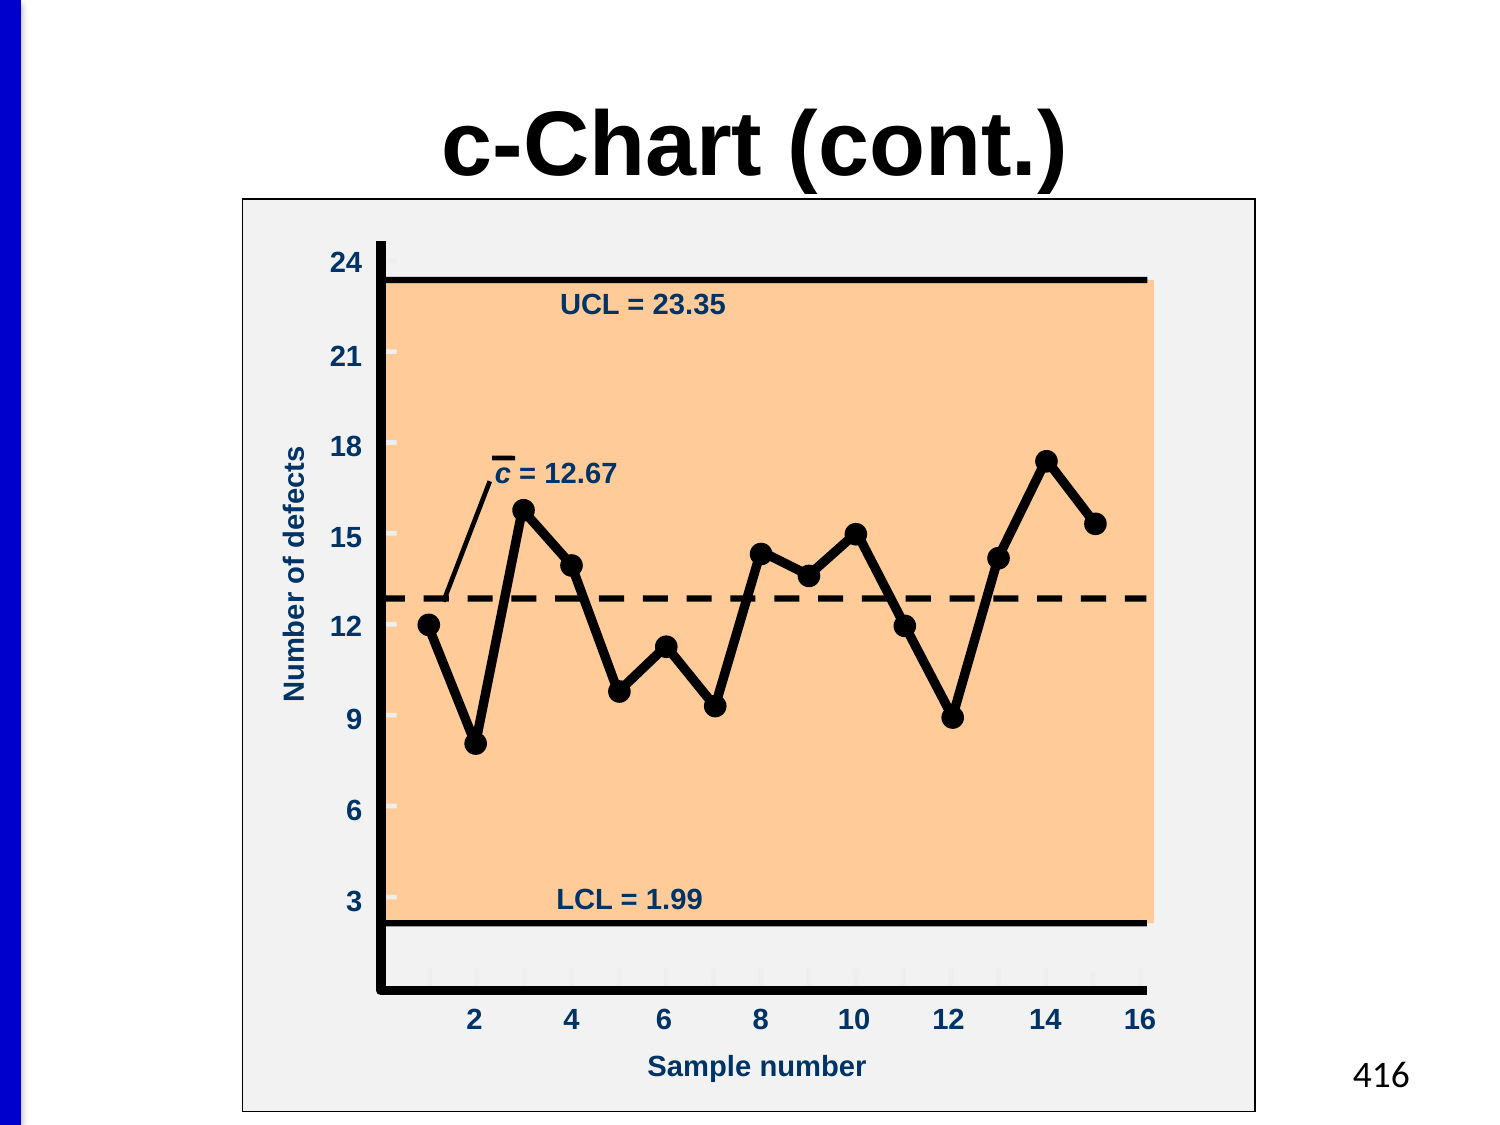

# c-Chart (cont.)

24

UCL = 23.35

21

18

c = 12.67

15

Number of defects

12

9

6

LCL = 1.99
3

2
4
6
8
10
12
14
16
Sample number
416